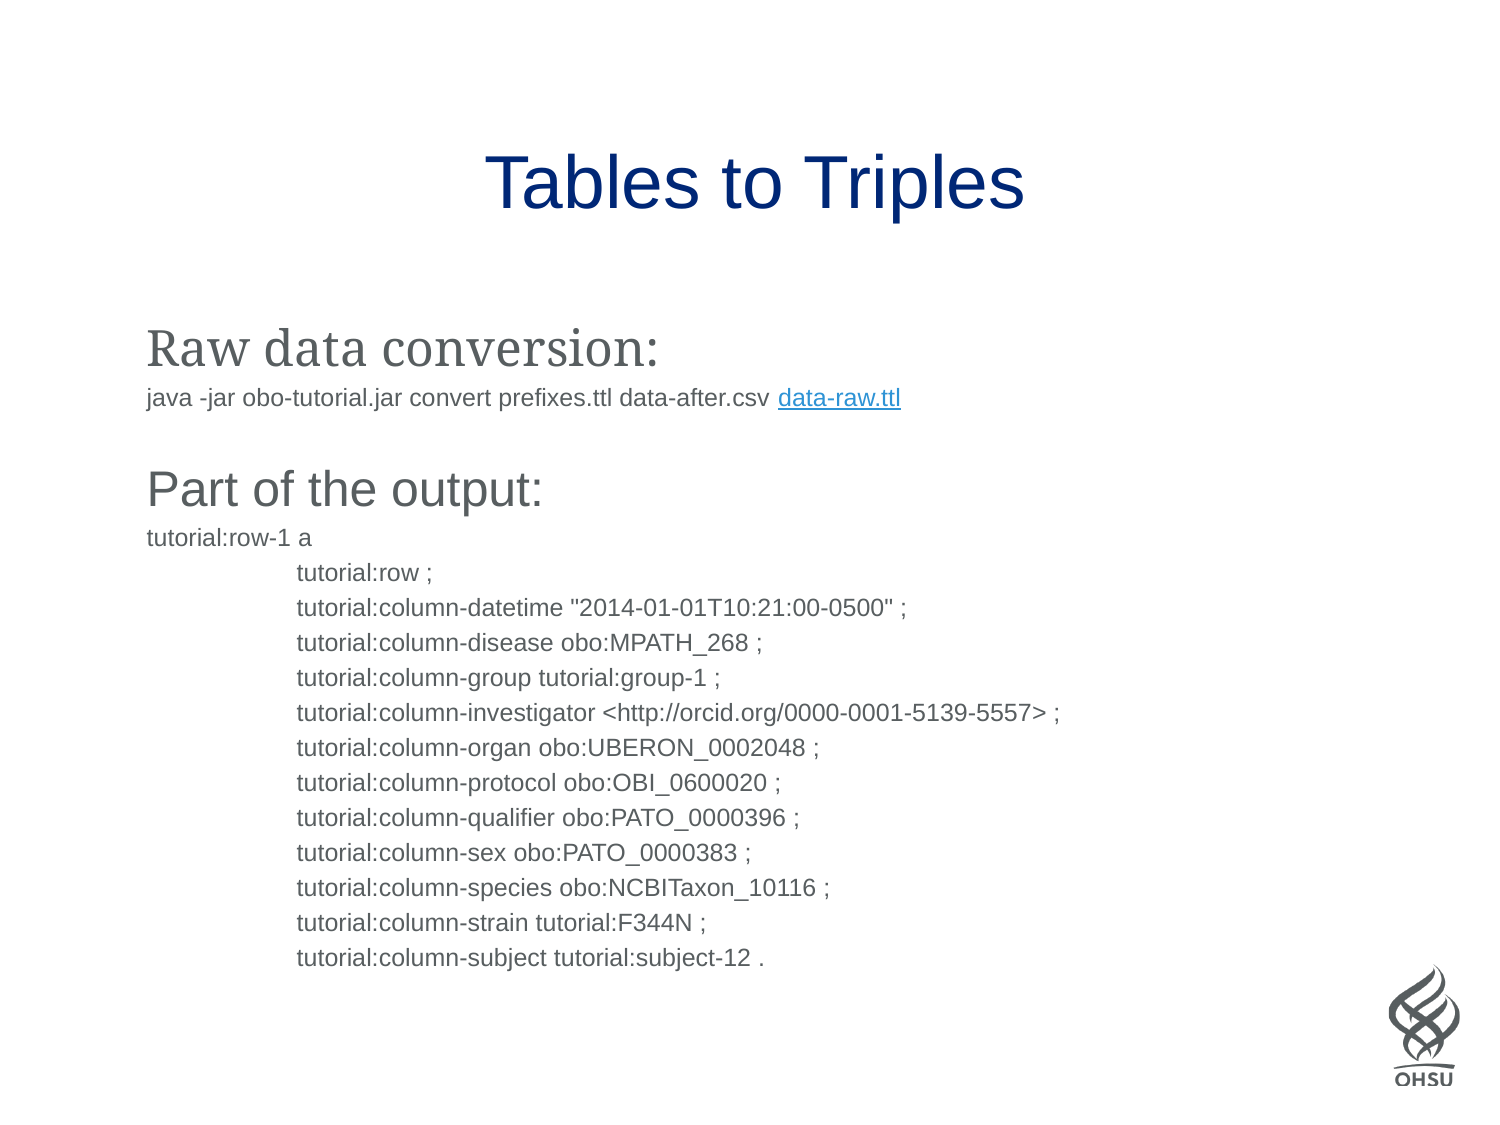

# Tables to Triples
Raw data conversion:
java -jar obo-tutorial.jar convert prefixes.ttl data-after.csv data-raw.ttl

Part of the output:
tutorial:row-1 a
	tutorial:row ;
	tutorial:column-datetime "2014-01-01T10:21:00-0500" ;
	tutorial:column-disease obo:MPATH_268 ;
	tutorial:column-group tutorial:group-1 ;
	tutorial:column-investigator <http://orcid.org/0000-0001-5139-5557> ;
	tutorial:column-organ obo:UBERON_0002048 ;
	tutorial:column-protocol obo:OBI_0600020 ;
	tutorial:column-qualifier obo:PATO_0000396 ;
	tutorial:column-sex obo:PATO_0000383 ;
	tutorial:column-species obo:NCBITaxon_10116 ;
	tutorial:column-strain tutorial:F344N ;
	tutorial:column-subject tutorial:subject-12 .